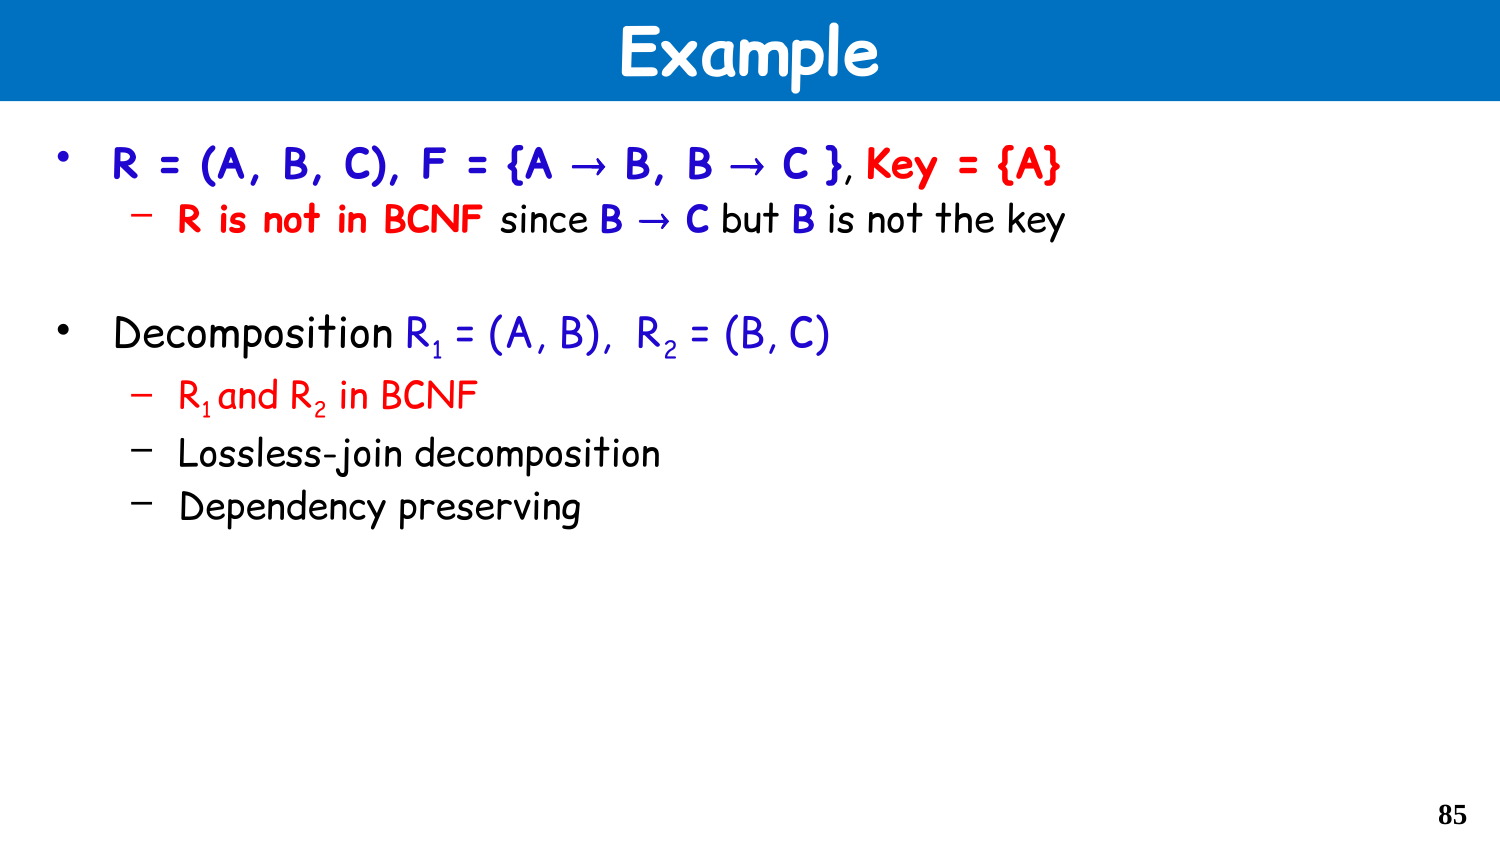

# Example
R = (A, B, C), F = {A → B, B → C }, Key = {A}
R is not in BCNF since B → C but B is not the key

Decomposition R1 = (A, B),  R2 = (B, C)
R1 and R2 in BCNF
Lossless-join decomposition
Dependency preserving